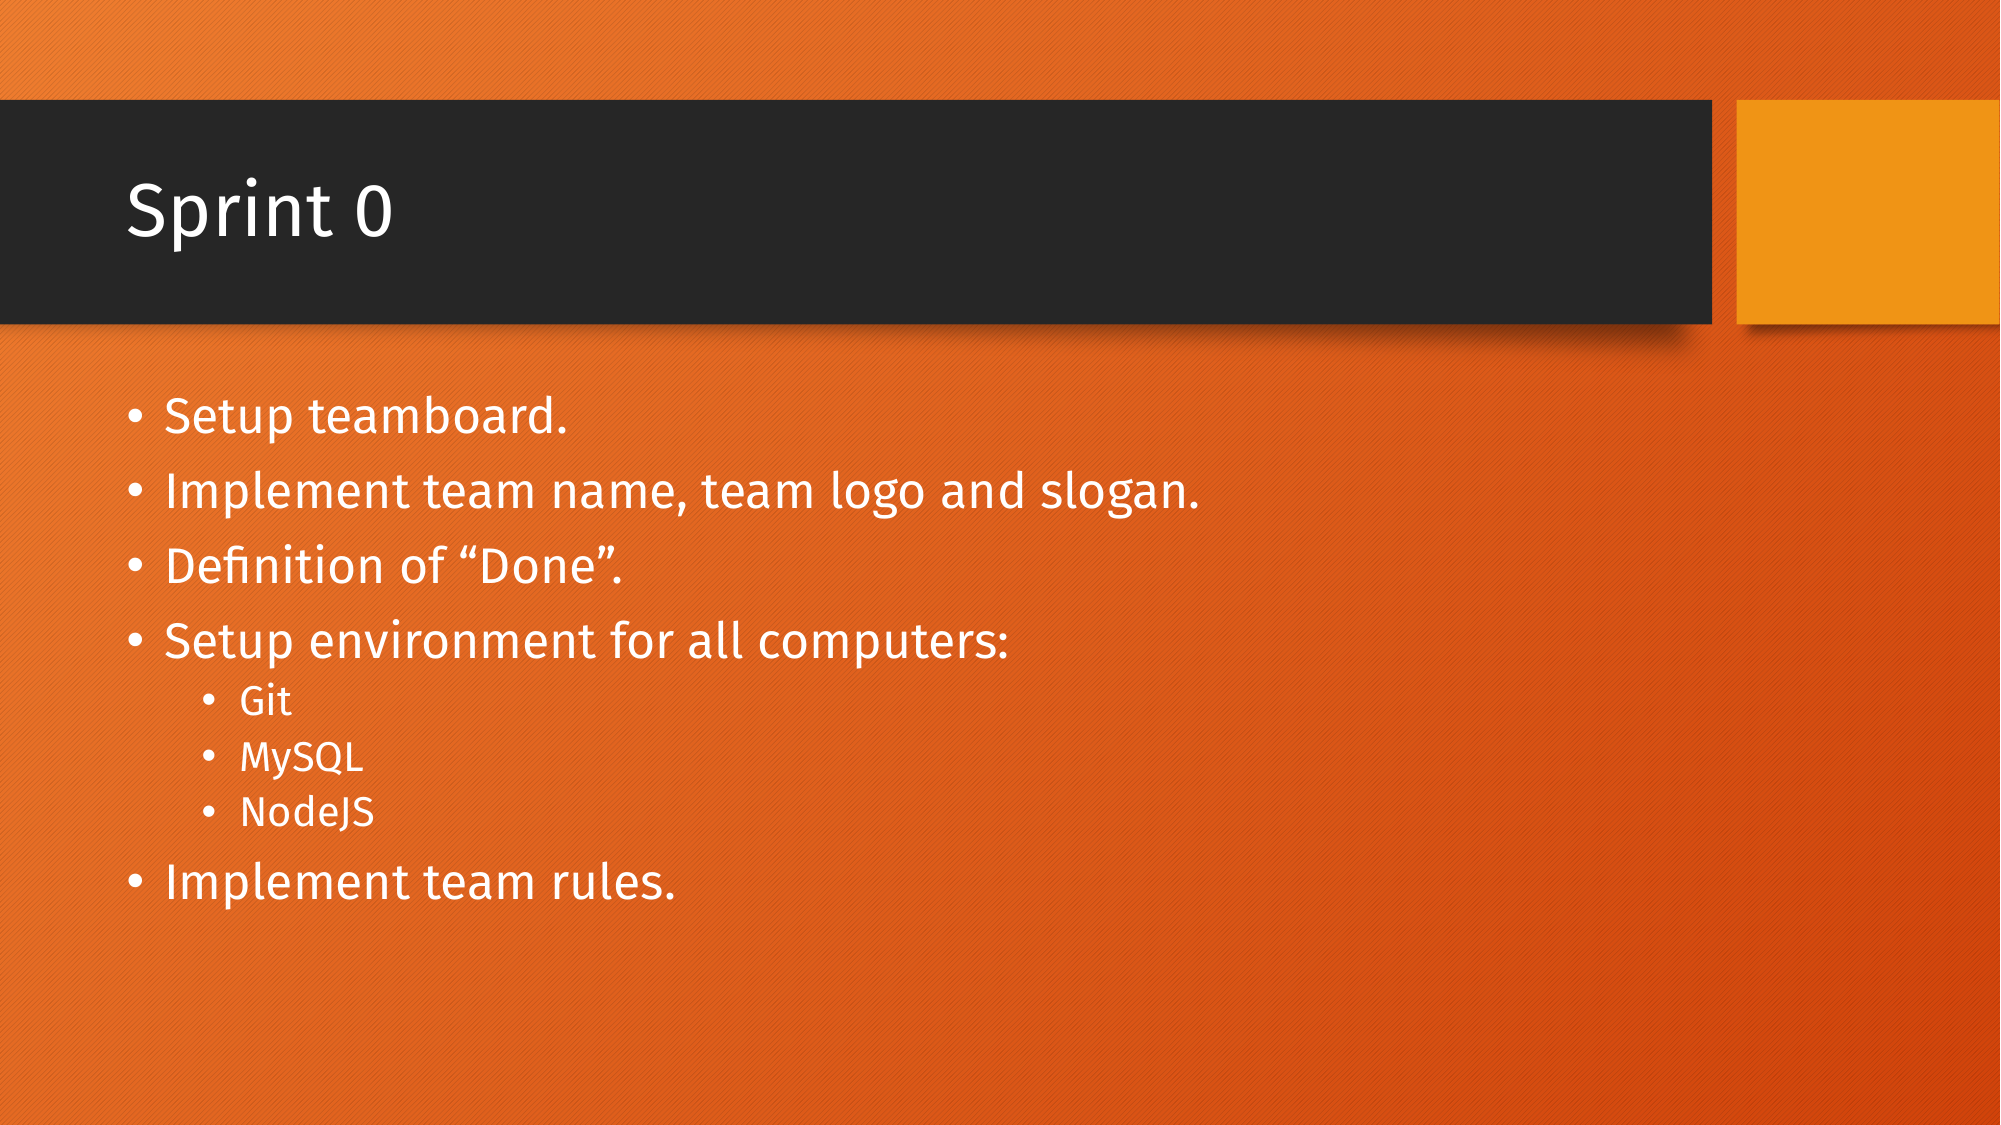

# Sprint 0
Setup teamboard.
Implement team name, team logo and slogan.
Definition of “Done”.
Setup environment for all computers:
Git
MySQL
NodeJS
Implement team rules.